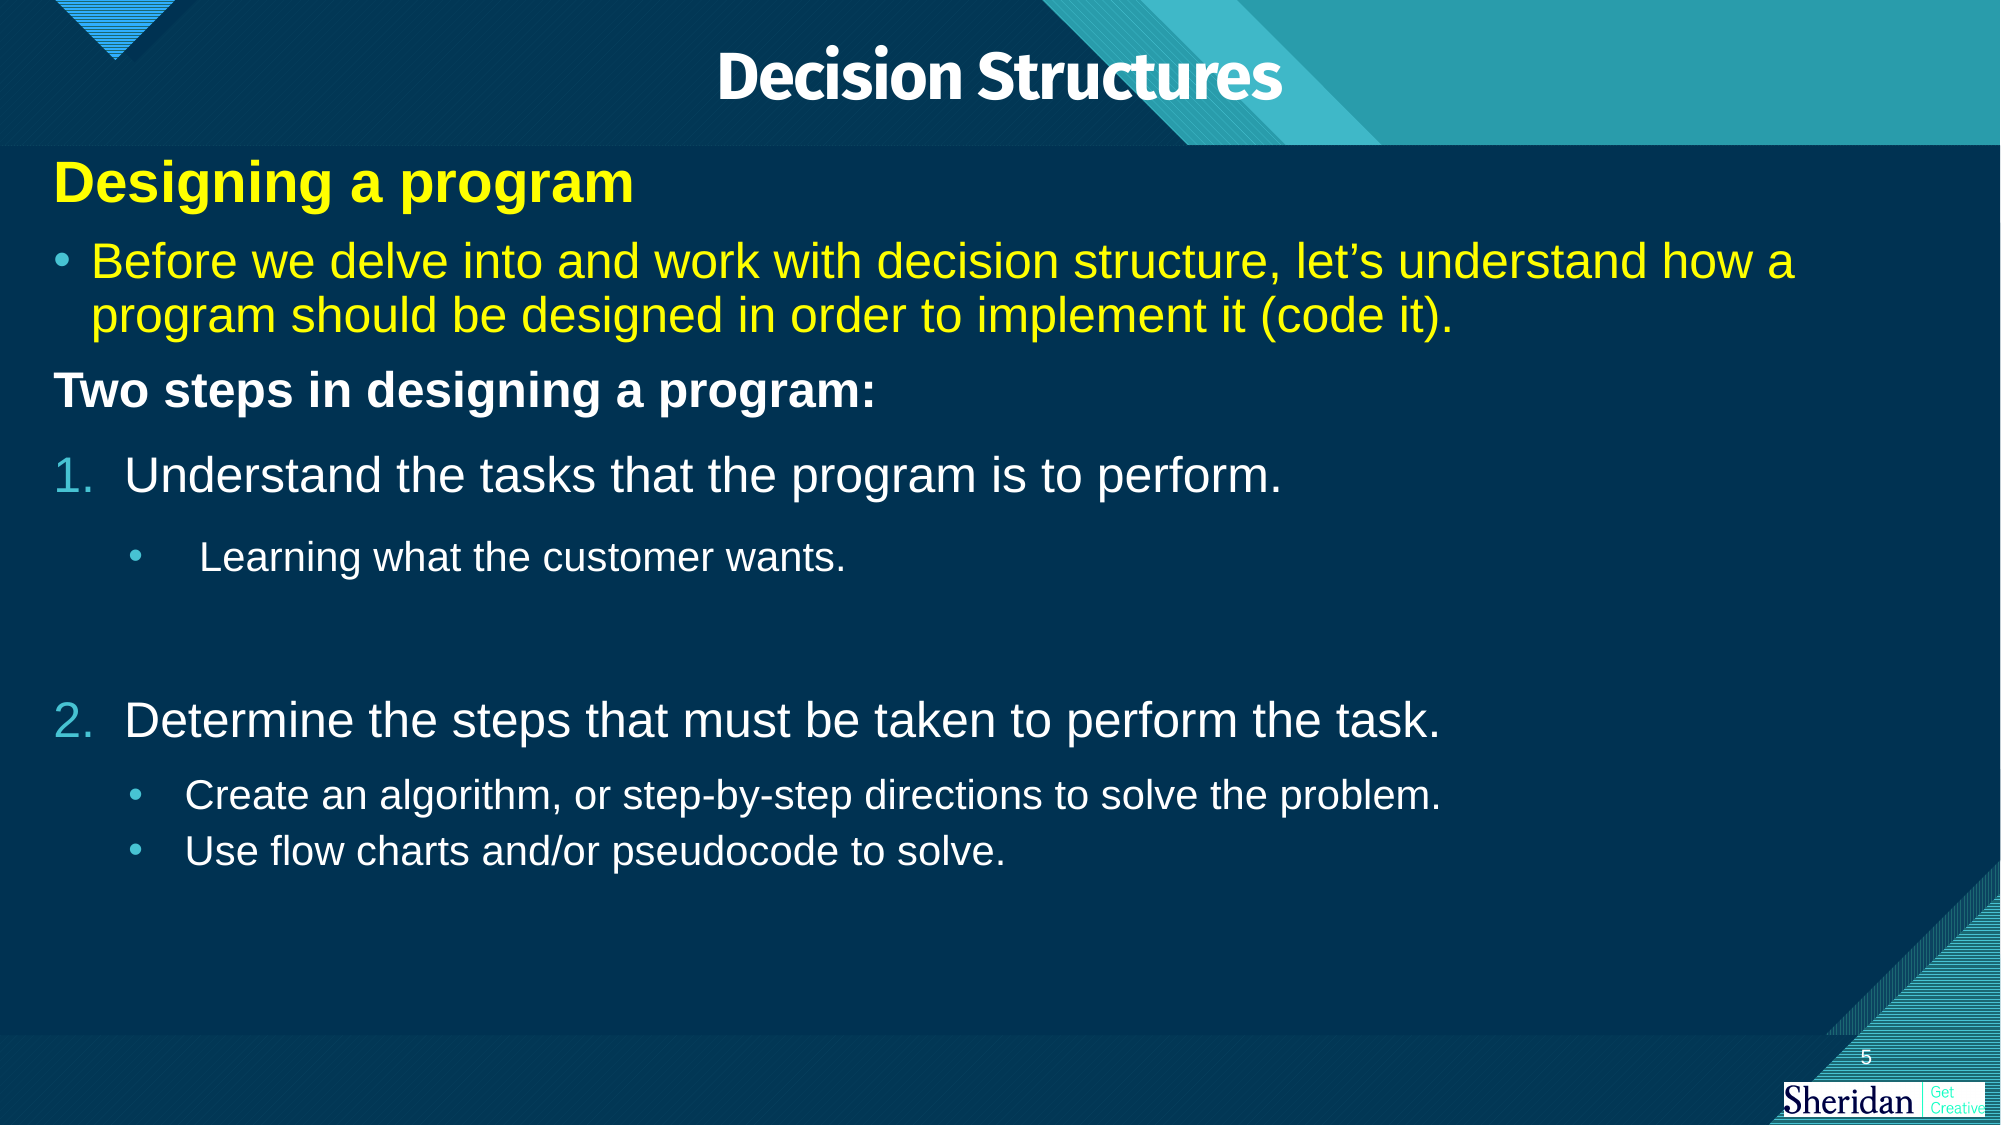

# Decision Structures
Designing a program
Before we delve into and work with decision structure, let’s understand how a program should be designed in order to implement it (code it).
Two steps in designing a program:
Understand the tasks that the program is to perform.
Learning what the customer wants.

Determine the steps that must be taken to perform the task.
Create an algorithm, or step-by-step directions to solve the problem.
Use flow charts and/or pseudocode to solve.

5